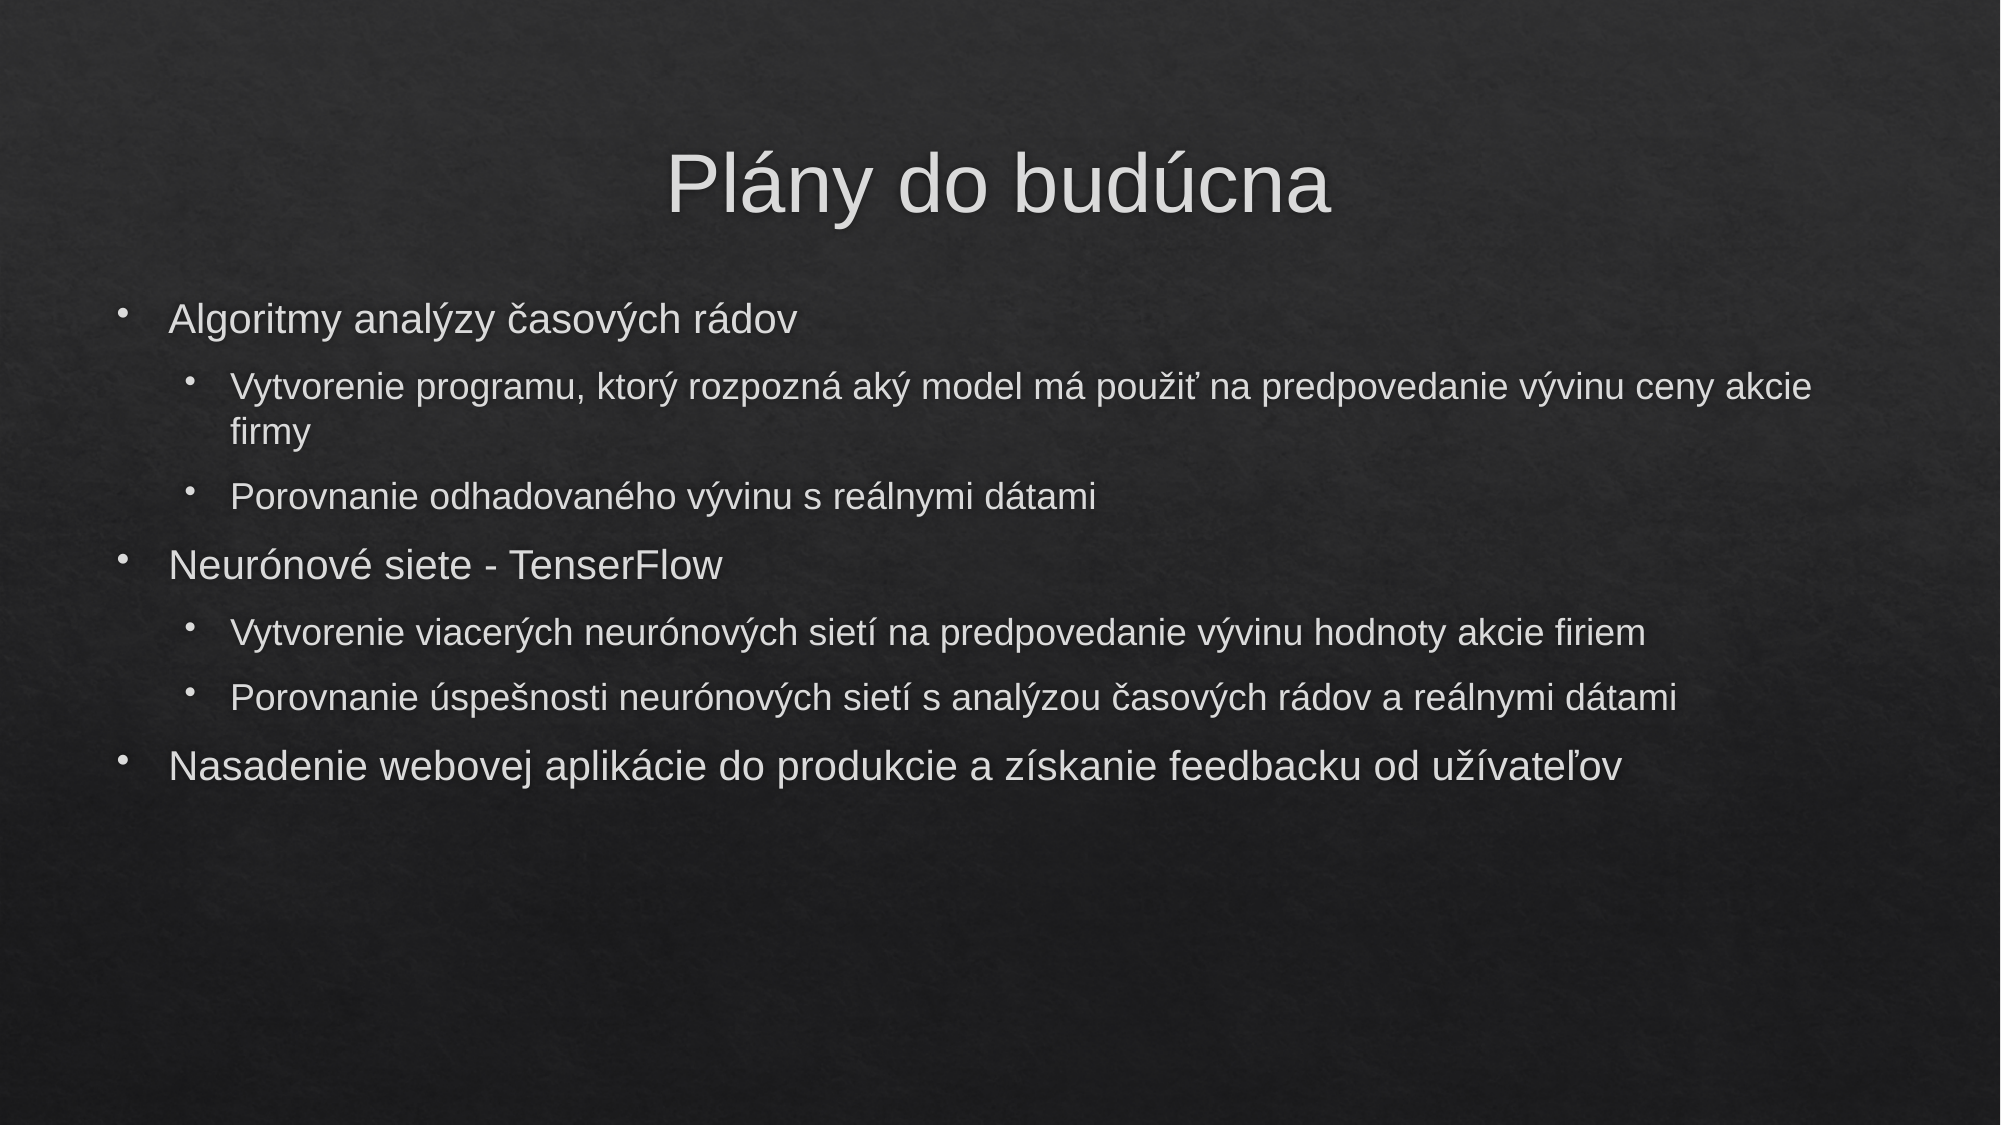

# Plány do budúcna
Algoritmy analýzy časových rádov
Vytvorenie programu, ktorý rozpozná aký model má použiť na predpovedanie vývinu ceny akcie firmy
Porovnanie odhadovaného vývinu s reálnymi dátami
Neurónové siete - TenserFlow
Vytvorenie viacerých neurónových sietí na predpovedanie vývinu hodnoty akcie firiem
Porovnanie úspešnosti neurónových sietí s analýzou časových rádov a reálnymi dátami
Nasadenie webovej aplikácie do produkcie a získanie feedbacku od užívateľov